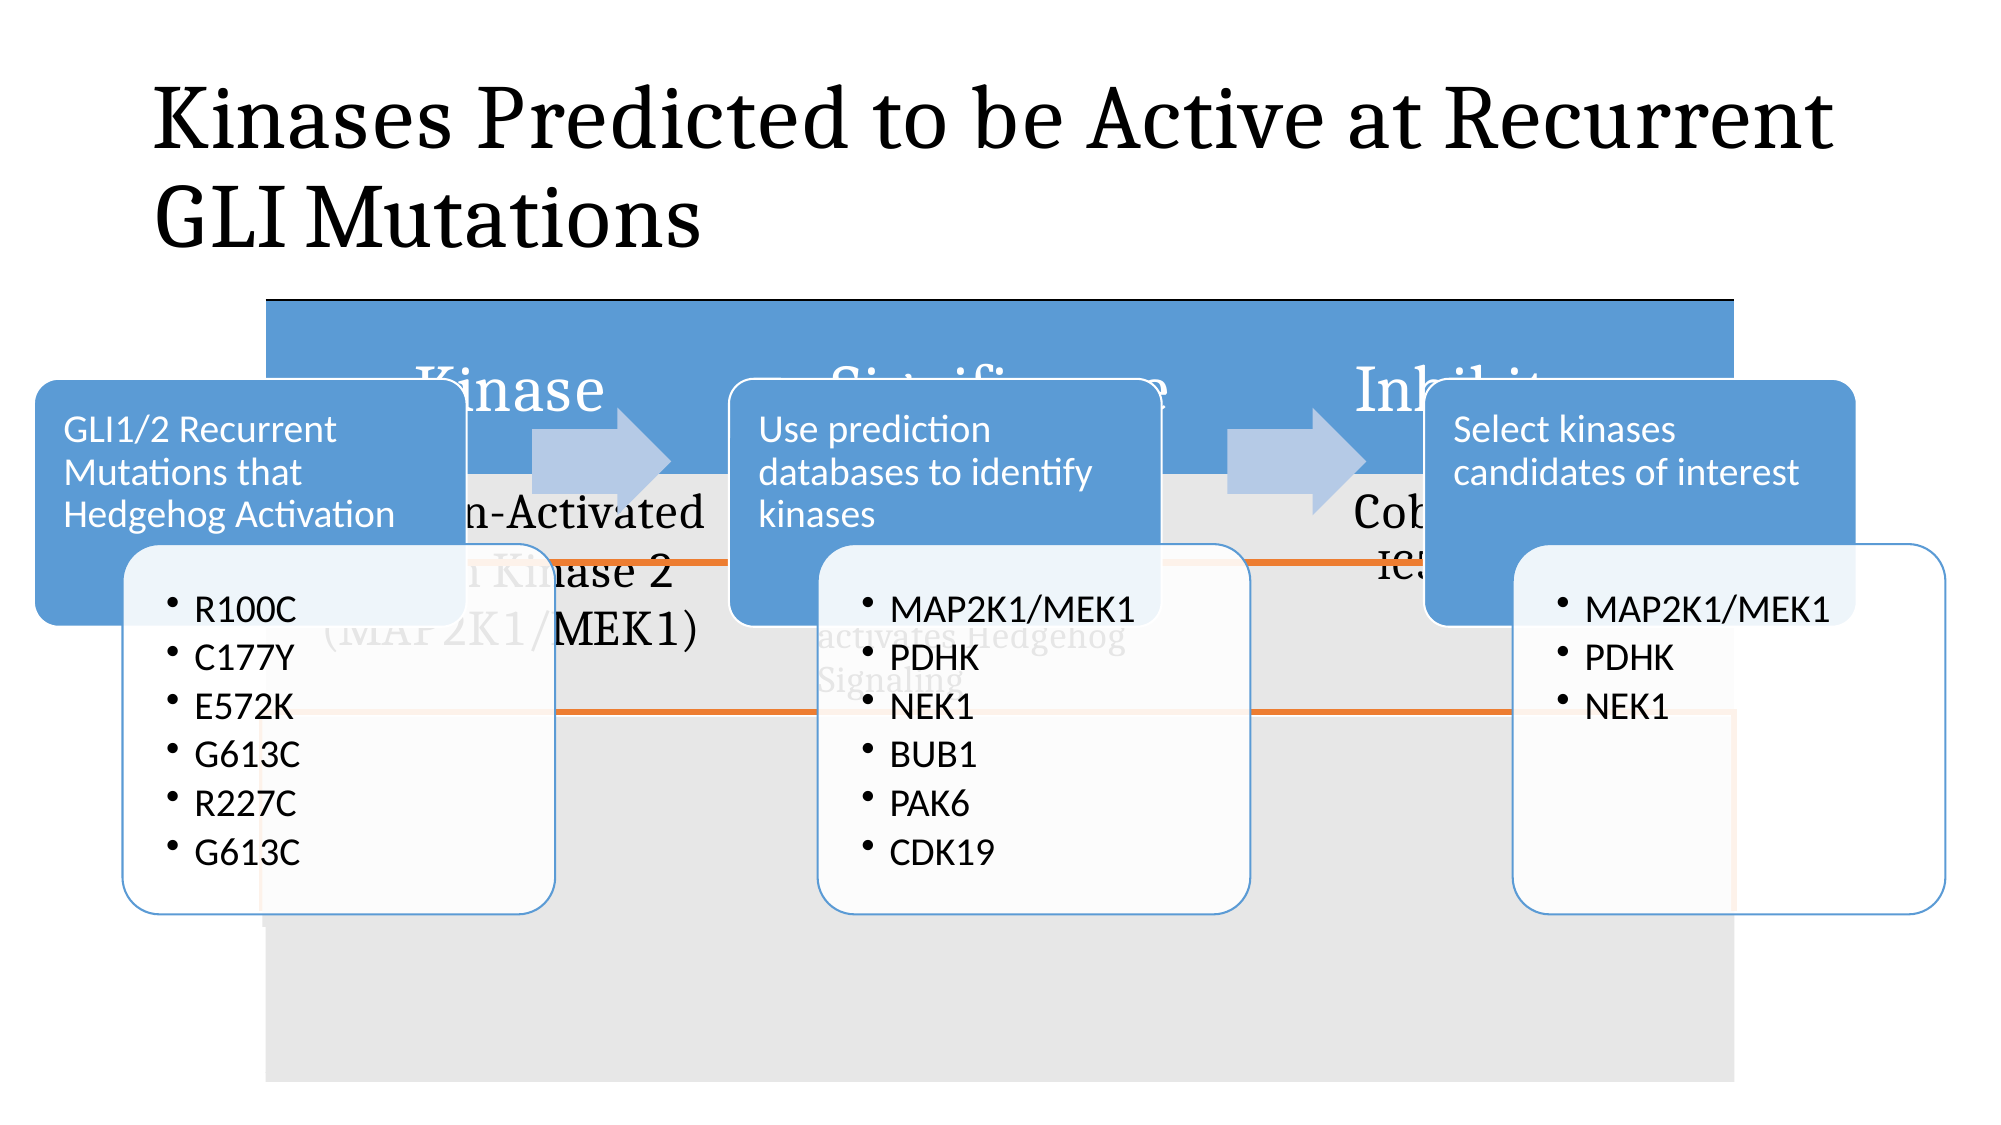

# Kinases Predicted to be Active at Recurrent GLI Mutations
GLI1/2 Recurrent Mutations that Hedgehog Activation
R100C
C177Y
E572K
G613C
R227C
G613C

Use prediction databases to identify kinases
MAP2K1/MEK1
PDHK
NEK1
BUB1
PAK6
CDK19

Select kinases candidates of interest
MAP2K1/MEK1
PDHK
NEK1
| Kinase | Significance | Inhibitor |
| --- | --- | --- |
| Mitogen-Activated Protein Kinase 2 (MAP2K1/MEK1) | Melanoma and metastasis Stabilizes GLI and activates Hedgehog Signaling | Cobimetinib IC50 4.2 nM |
| Pyruvate Dehydrogenase Kinase (PDHK) | Regulates glycolysis Inhibition upregulates apoptosis | Dichloroacetic Acid IC50 81.03 mM |
| NIMA Related Kinase (NEK1) | Role in ciliogenesis Activates GLI and Hedgehog Signaling | Zinc05007751 IC50 3.4 μM |